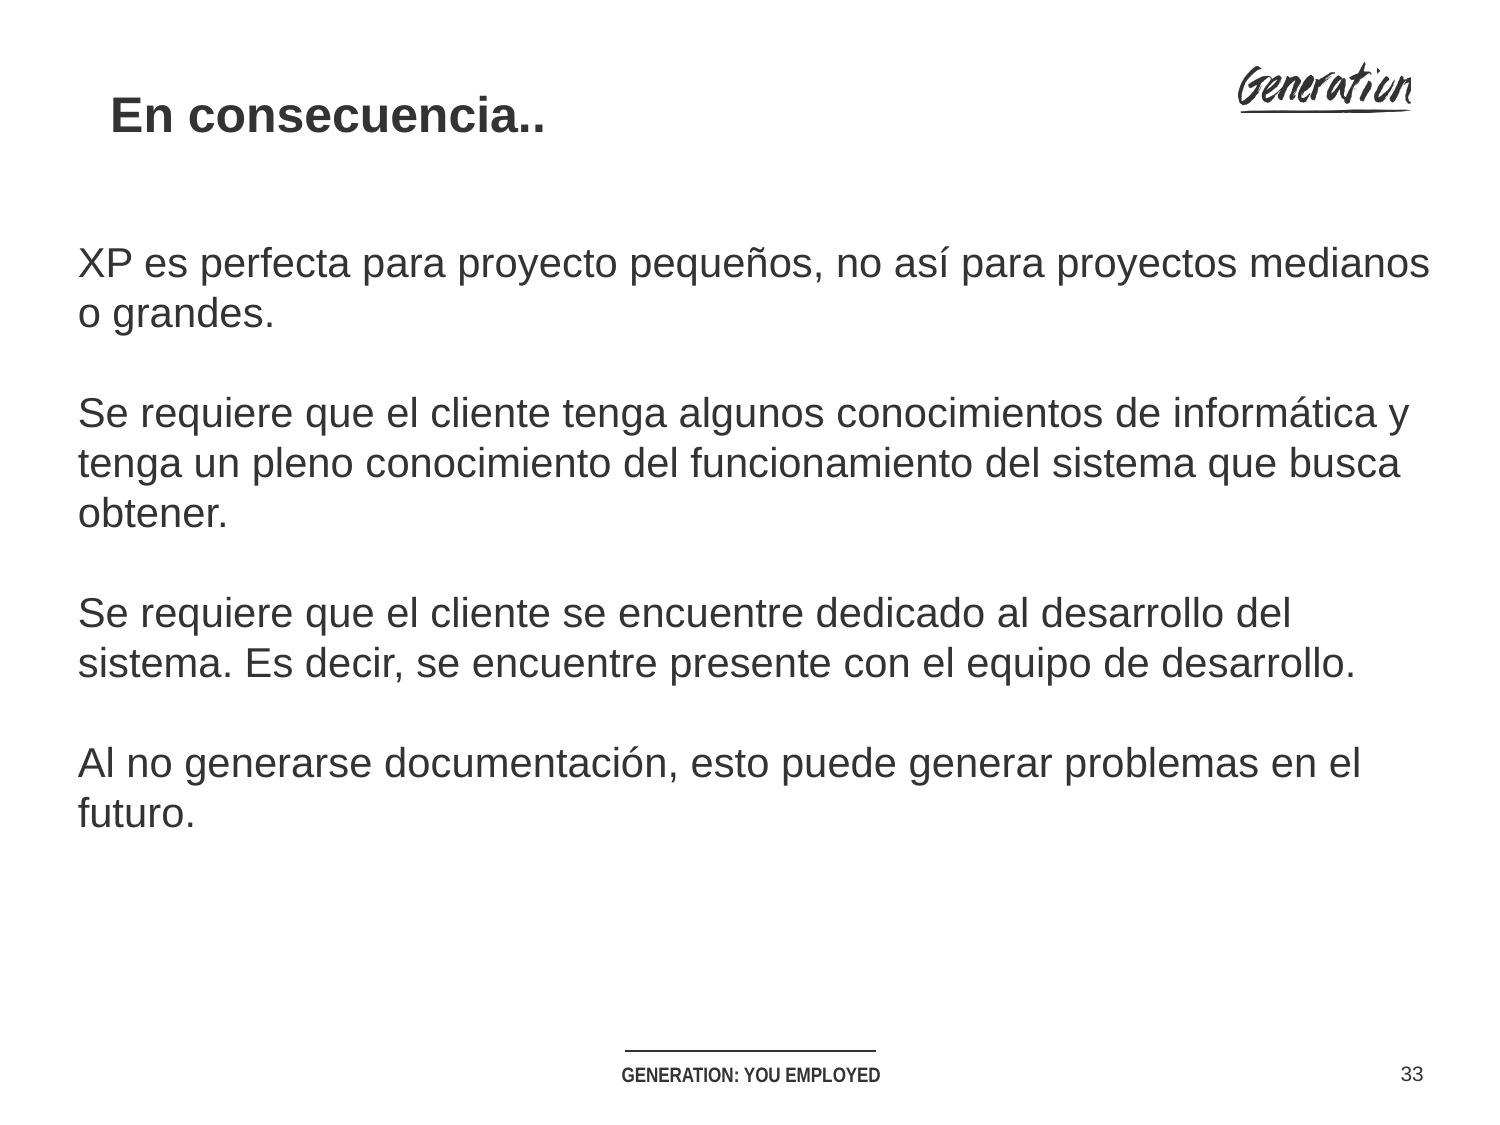

En consecuencia..
XP es perfecta para proyecto pequeños, no así para proyectos medianos o grandes.

Se requiere que el cliente tenga algunos conocimientos de informática y tenga un pleno conocimiento del funcionamiento del sistema que busca obtener.

Se requiere que el cliente se encuentre dedicado al desarrollo del sistema. Es decir, se encuentre presente con el equipo de desarrollo.

Al no generarse documentación, esto puede generar problemas en el futuro.